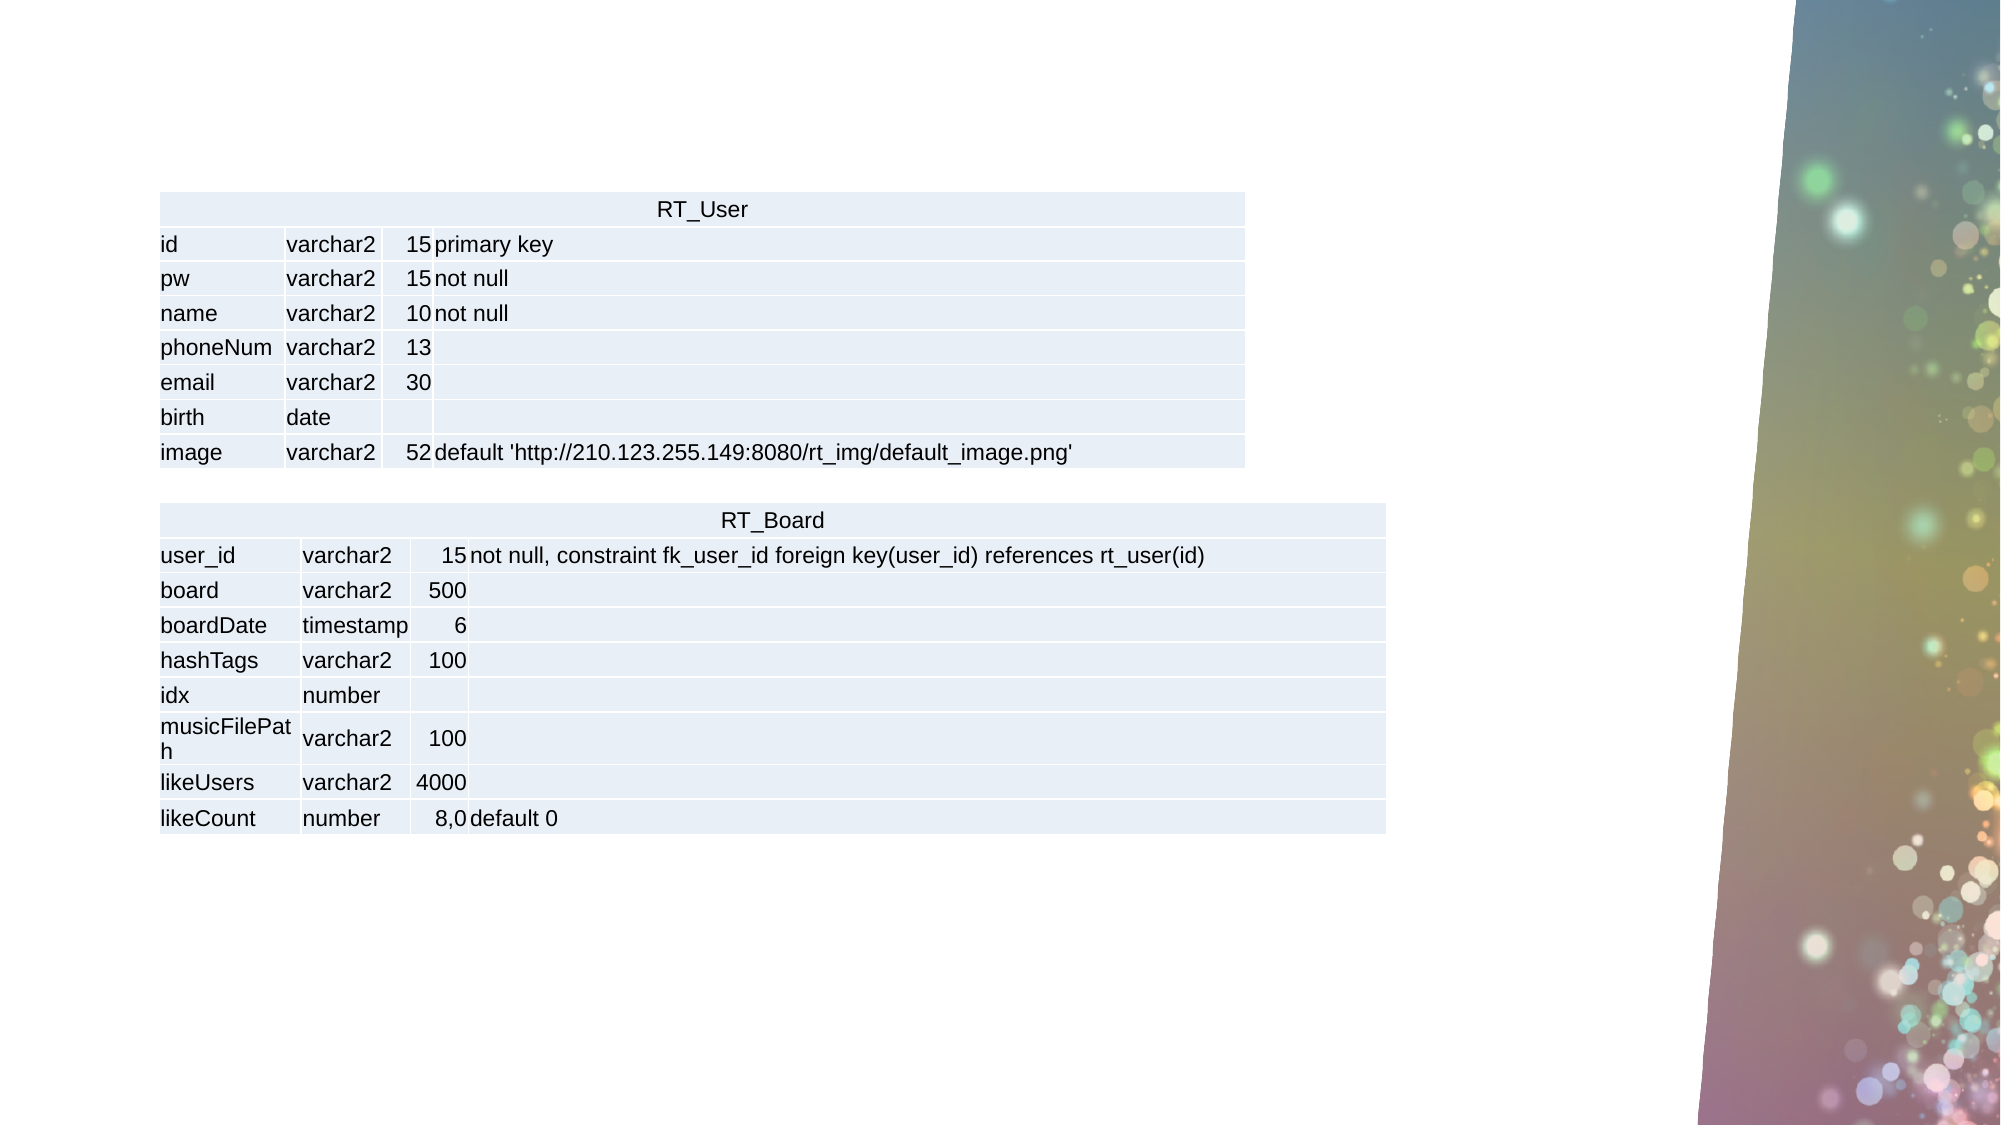

| RT\_User |  |  |  |
| --- | --- | --- | --- |
| id | varchar2 | 15 | primary key |
| pw | varchar2 | 15 | not null |
| name | varchar2 | 10 | not null |
| phoneNum | varchar2 | 13 |  |
| email | varchar2 | 30 |  |
| birth | date |  |  |
| image | varchar2 | 52 | default 'http://210.123.255.149:8080/rt\_img/default\_image.png' |
| RT\_Board |  |  |  |
| --- | --- | --- | --- |
| user\_id | varchar2 | 15 | not null, constraint fk\_user\_id foreign key(user\_id) references rt\_user(id) |
| board | varchar2 | 500 |  |
| boardDate | timestamp | 6 |  |
| hashTags | varchar2 | 100 |  |
| idx | number |  |  |
| musicFilePath | varchar2 | 100 |  |
| likeUsers | varchar2 | 4000 |  |
| likeCount | number | 8,0 | default 0 |